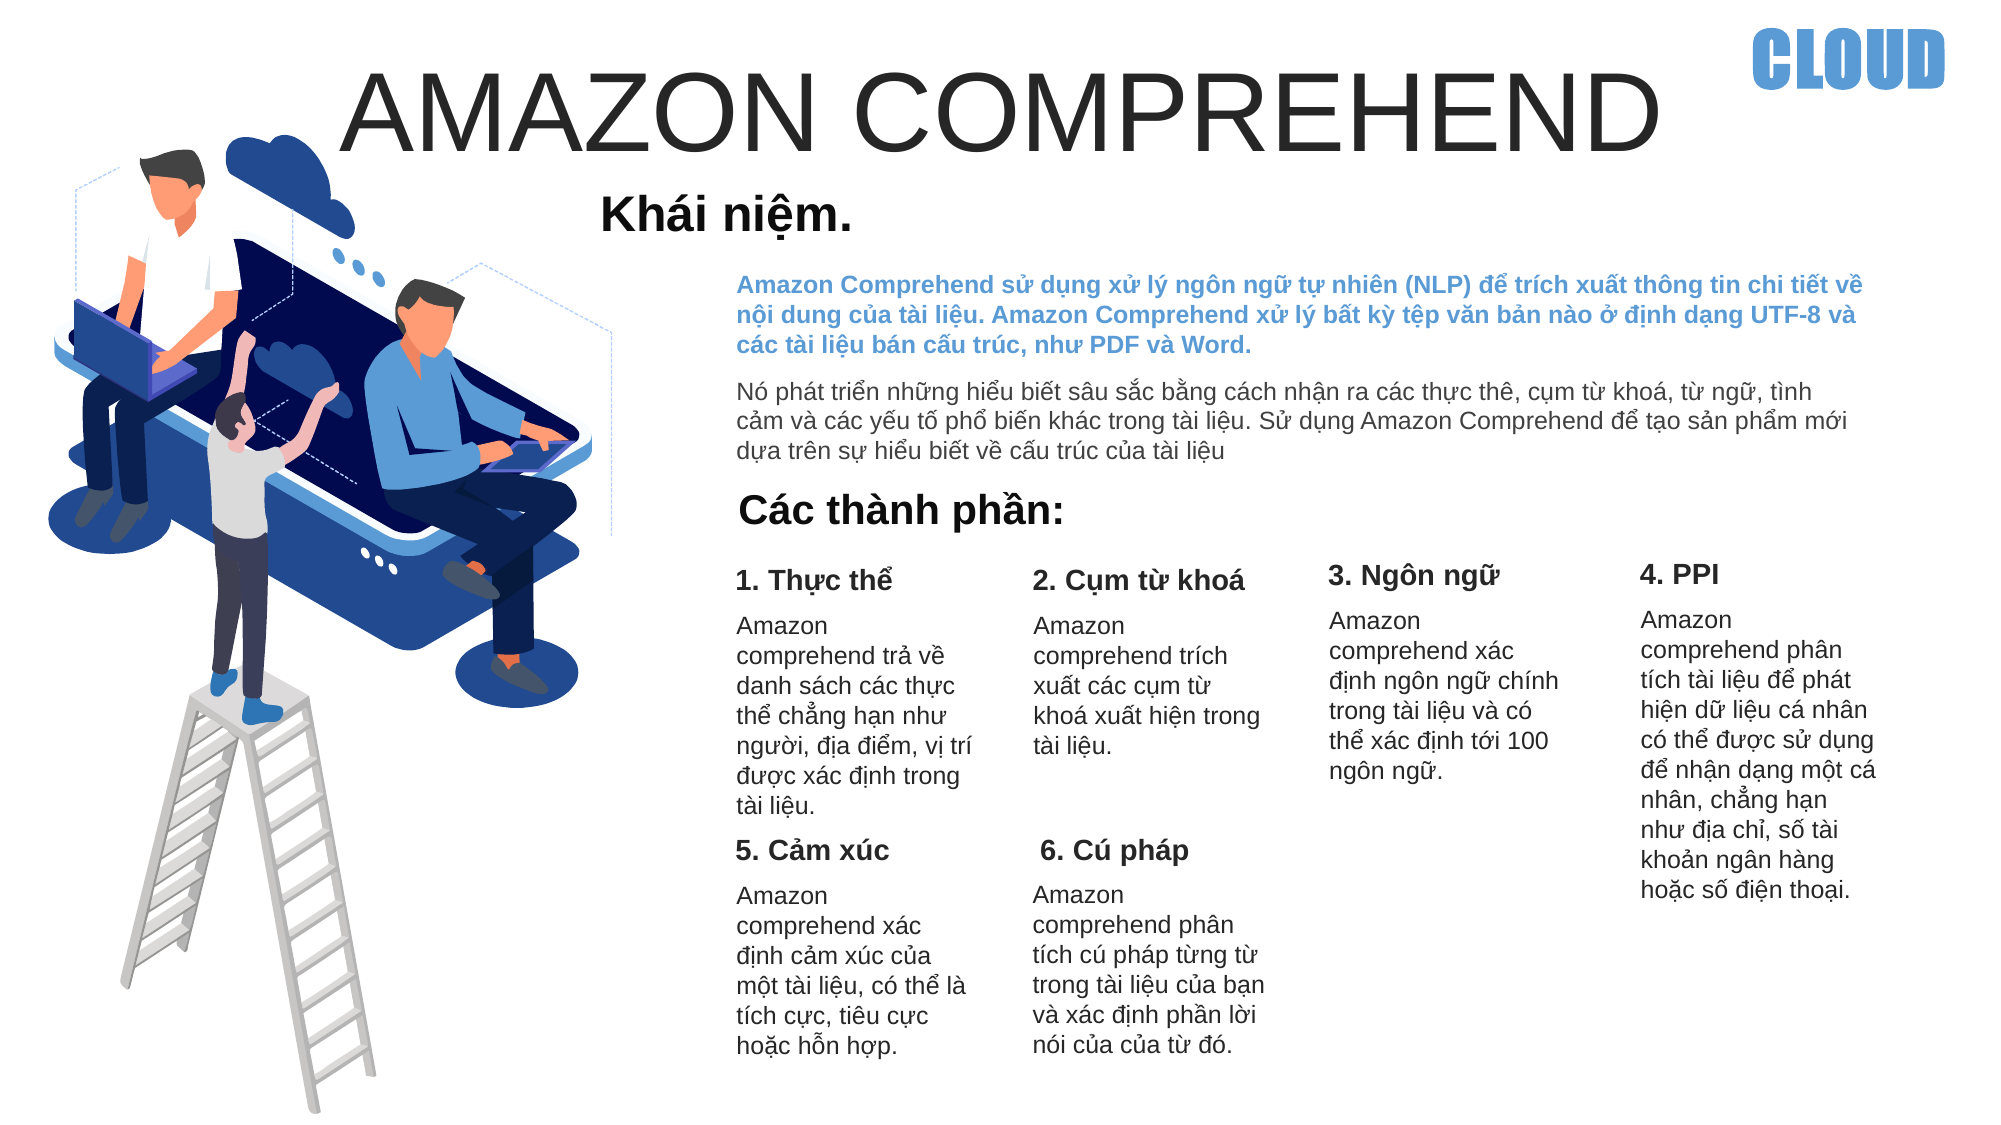

AMAZON COMPREHEND

Khái niệm.
Amazon Comprehend sử dụng xử lý ngôn ngữ tự nhiên (NLP) để trích xuất thông tin chi tiết về nội dung của tài liệu. Amazon Comprehend xử lý bất kỳ tệp văn bản nào ở định dạng UTF-8 và các tài liệu bán cấu trúc, như PDF và Word.

Nó phát triển những hiểu biết sâu sắc bằng cách nhận ra các thực thê, cụm từ khoá, từ ngữ, tình cảm và các yếu tố phổ biến khác trong tài liệu. Sử dụng Amazon Comprehend để tạo sản phẩm mới dựa trên sự hiểu biết về cấu trúc của tài liệu
Các thành phần:
4. PPI
Amazon comprehend phân tích tài liệu để phát hiện dữ liệu cá nhân có thể được sử dụng để nhận dạng một cá nhân, chẳng hạn như địa chỉ, số tài khoản ngân hàng hoặc số điện thoại.
3. Ngôn ngữ
Amazon comprehend xác định ngôn ngữ chính trong tài liệu và có thể xác định tới 100 ngôn ngữ.
1. Thực thể
Amazon comprehend trả về danh sách các thực thể chẳng hạn như người, địa điểm, vị trí được xác định trong tài liệu.
2. Cụm từ khoá
Amazon comprehend trích xuất các cụm từ khoá xuất hiện trong tài liệu.
5. Cảm xúc
Amazon comprehend xác định cảm xúc của một tài liệu, có thể là tích cực, tiêu cực hoặc hỗn hợp.
6. Cú pháp
Amazon comprehend phân tích cú pháp từng từ trong tài liệu của bạn và xác định phần lời nói của của từ đó.